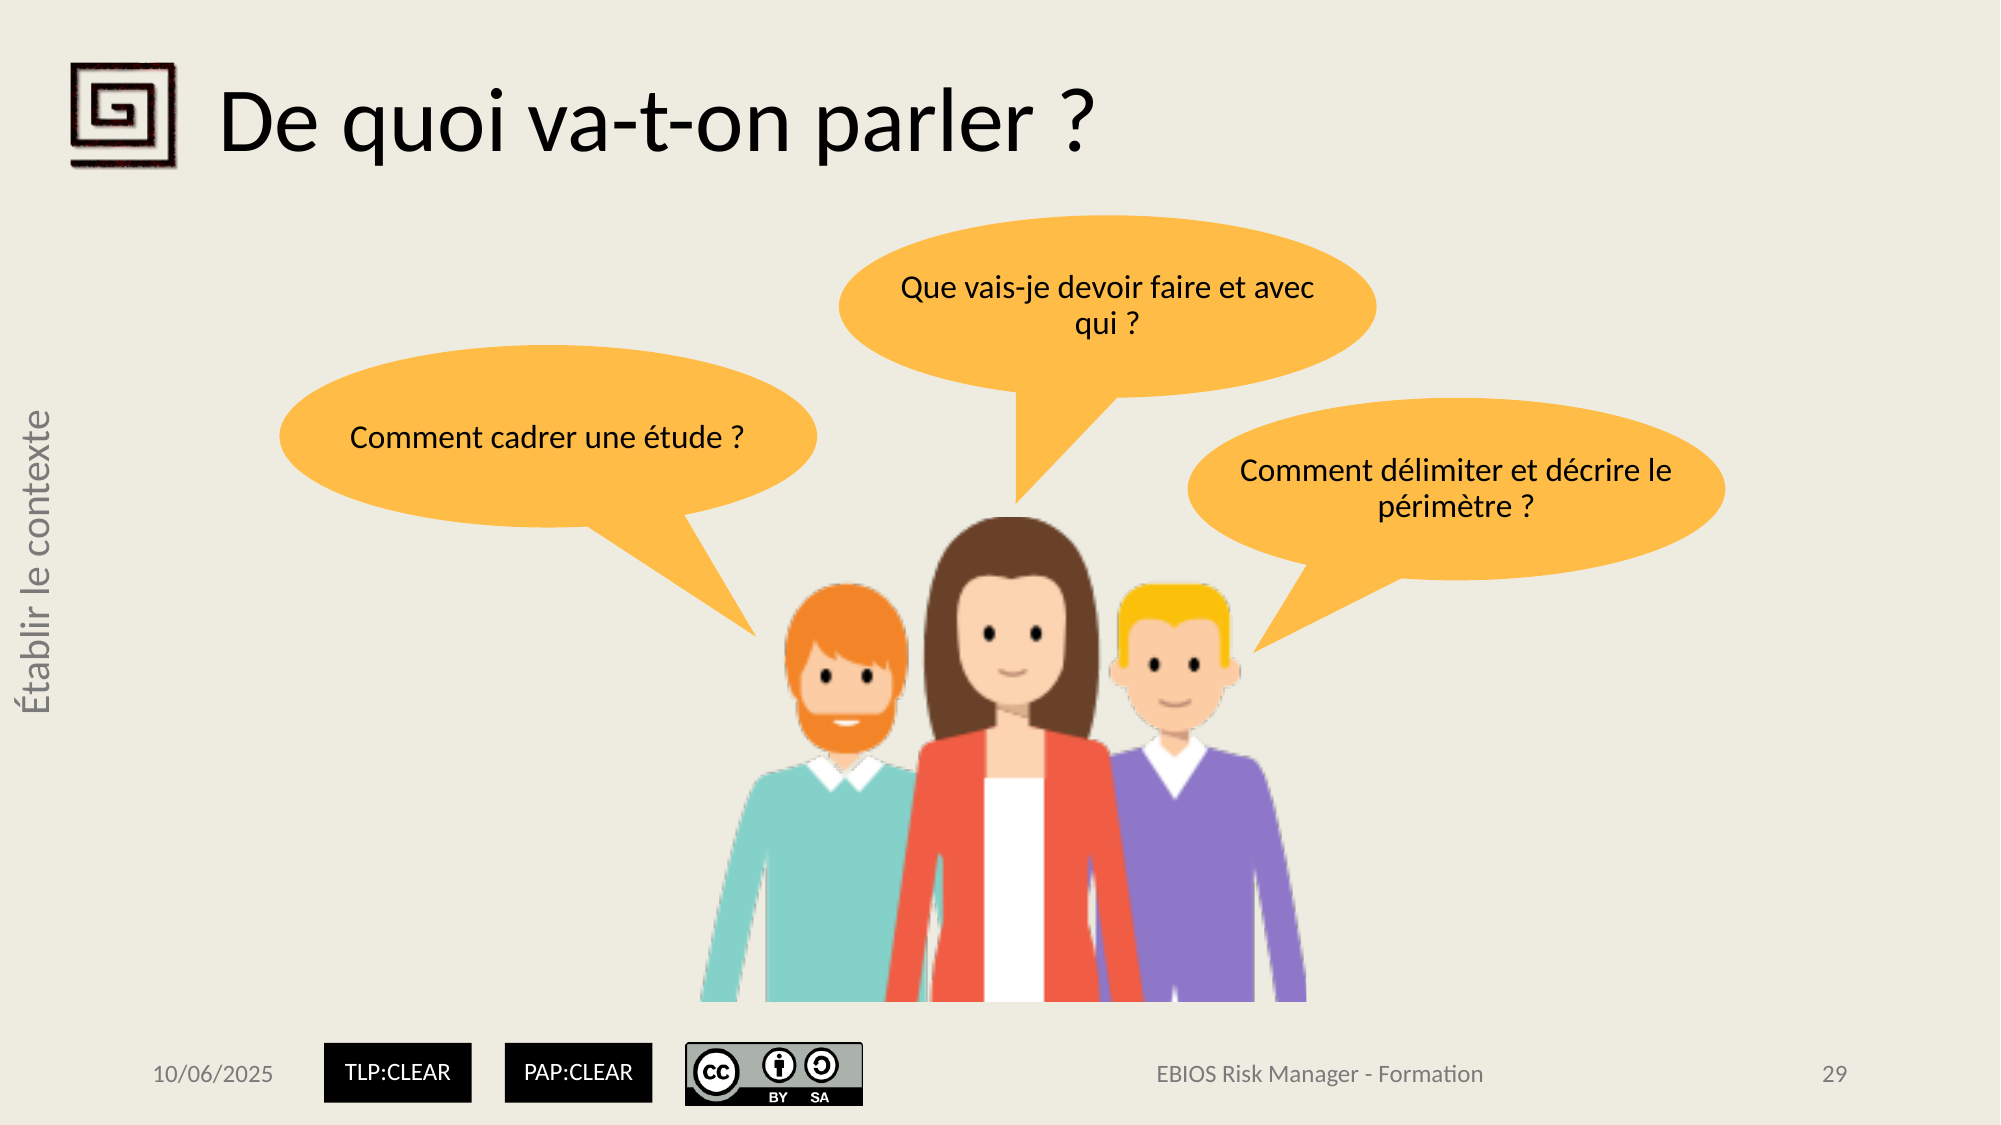

Que vais-je devoir faire et avec qui ?
Comment cadrer une étude ?
Comment délimiter et décrire le périmètre ?
Établir le contexte
10/06/2025
EBIOS Risk Manager - Formation
29